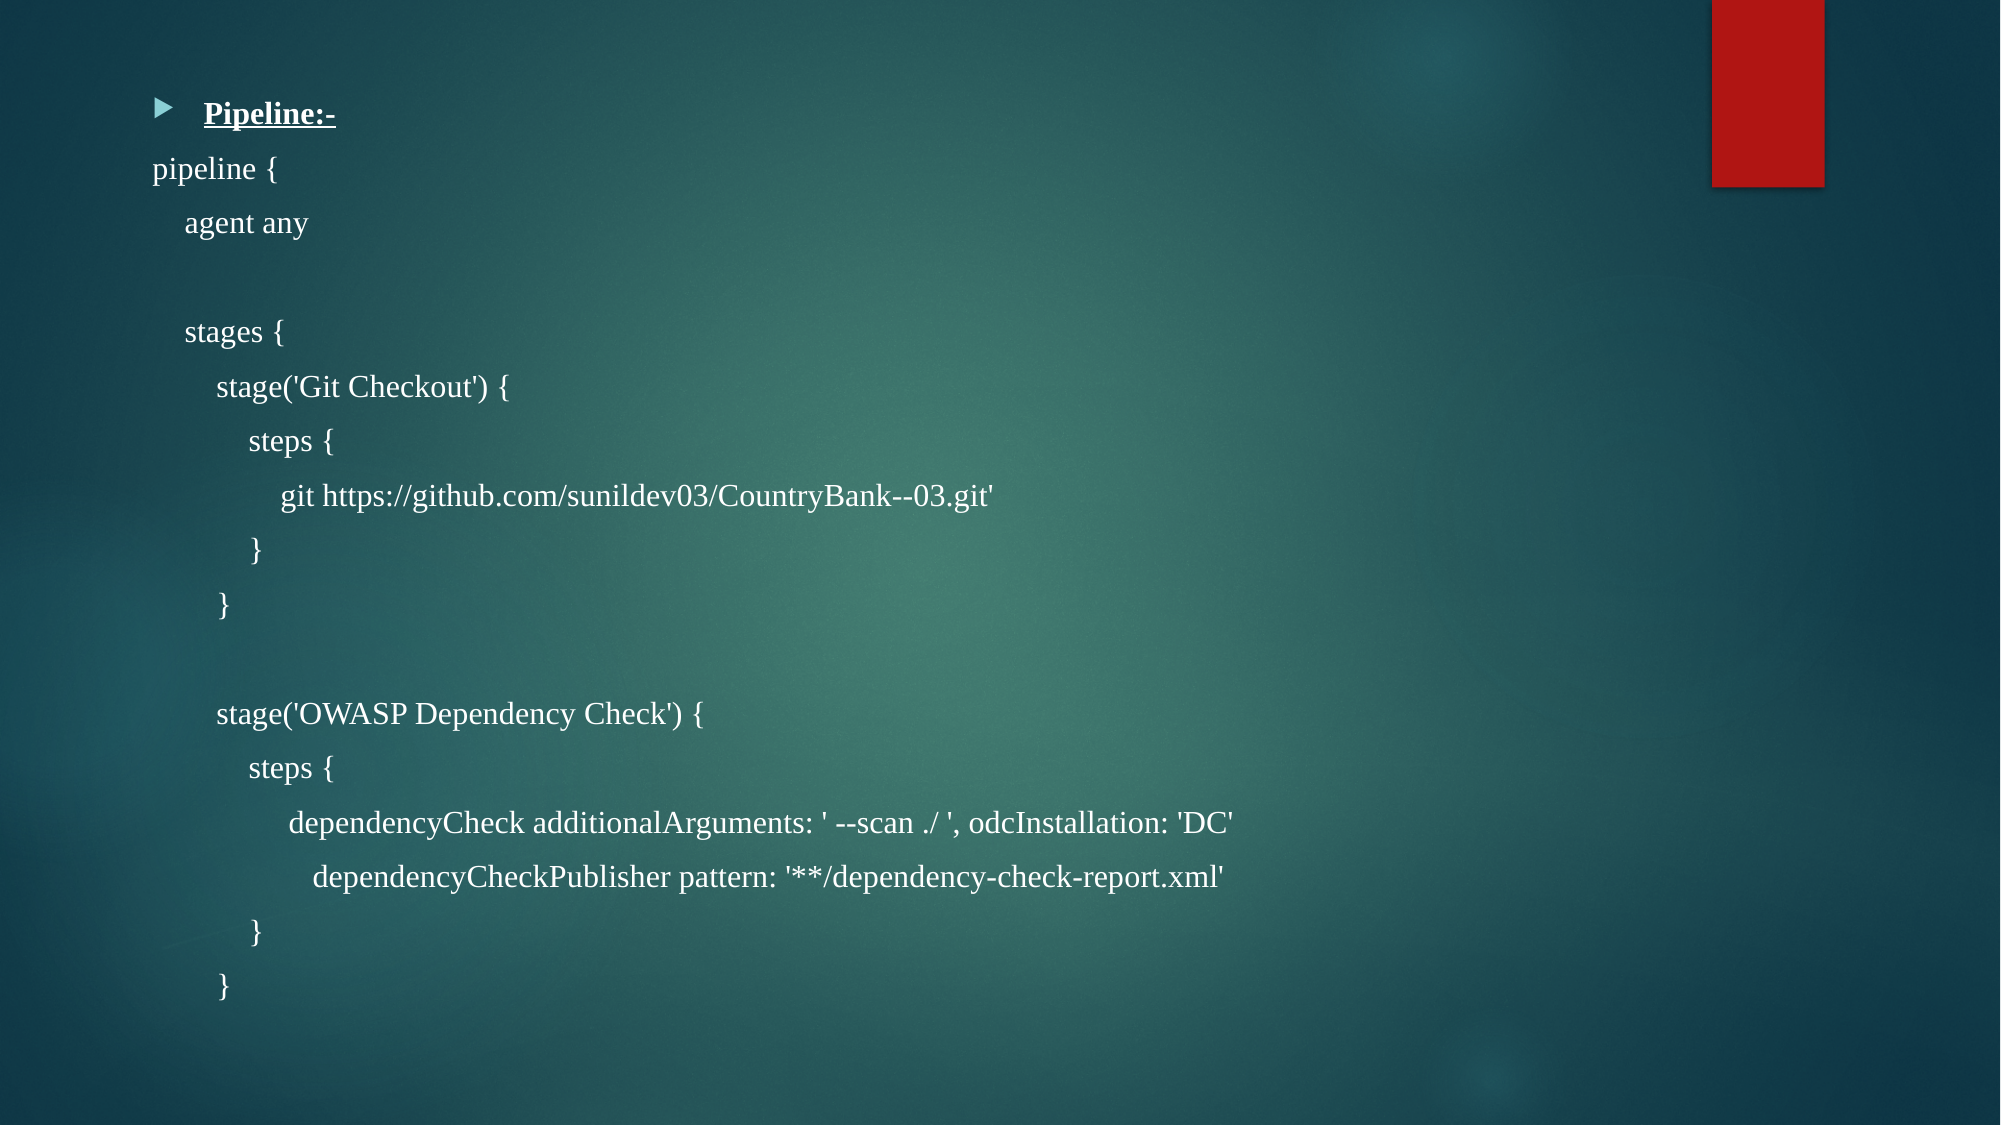

Pipeline:-
pipeline {
    agent any

    stages {
        stage('Git Checkout') {
            steps {
                git https://github.com/sunildev03/CountryBank--03.git'
            }
        }

        stage('OWASP Dependency Check') {
            steps {
                 dependencyCheck additionalArguments: ' --scan ./ ', odcInstallation: 'DC'
                    dependencyCheckPublisher pattern: '**/dependency-check-report.xml'
            }
        }